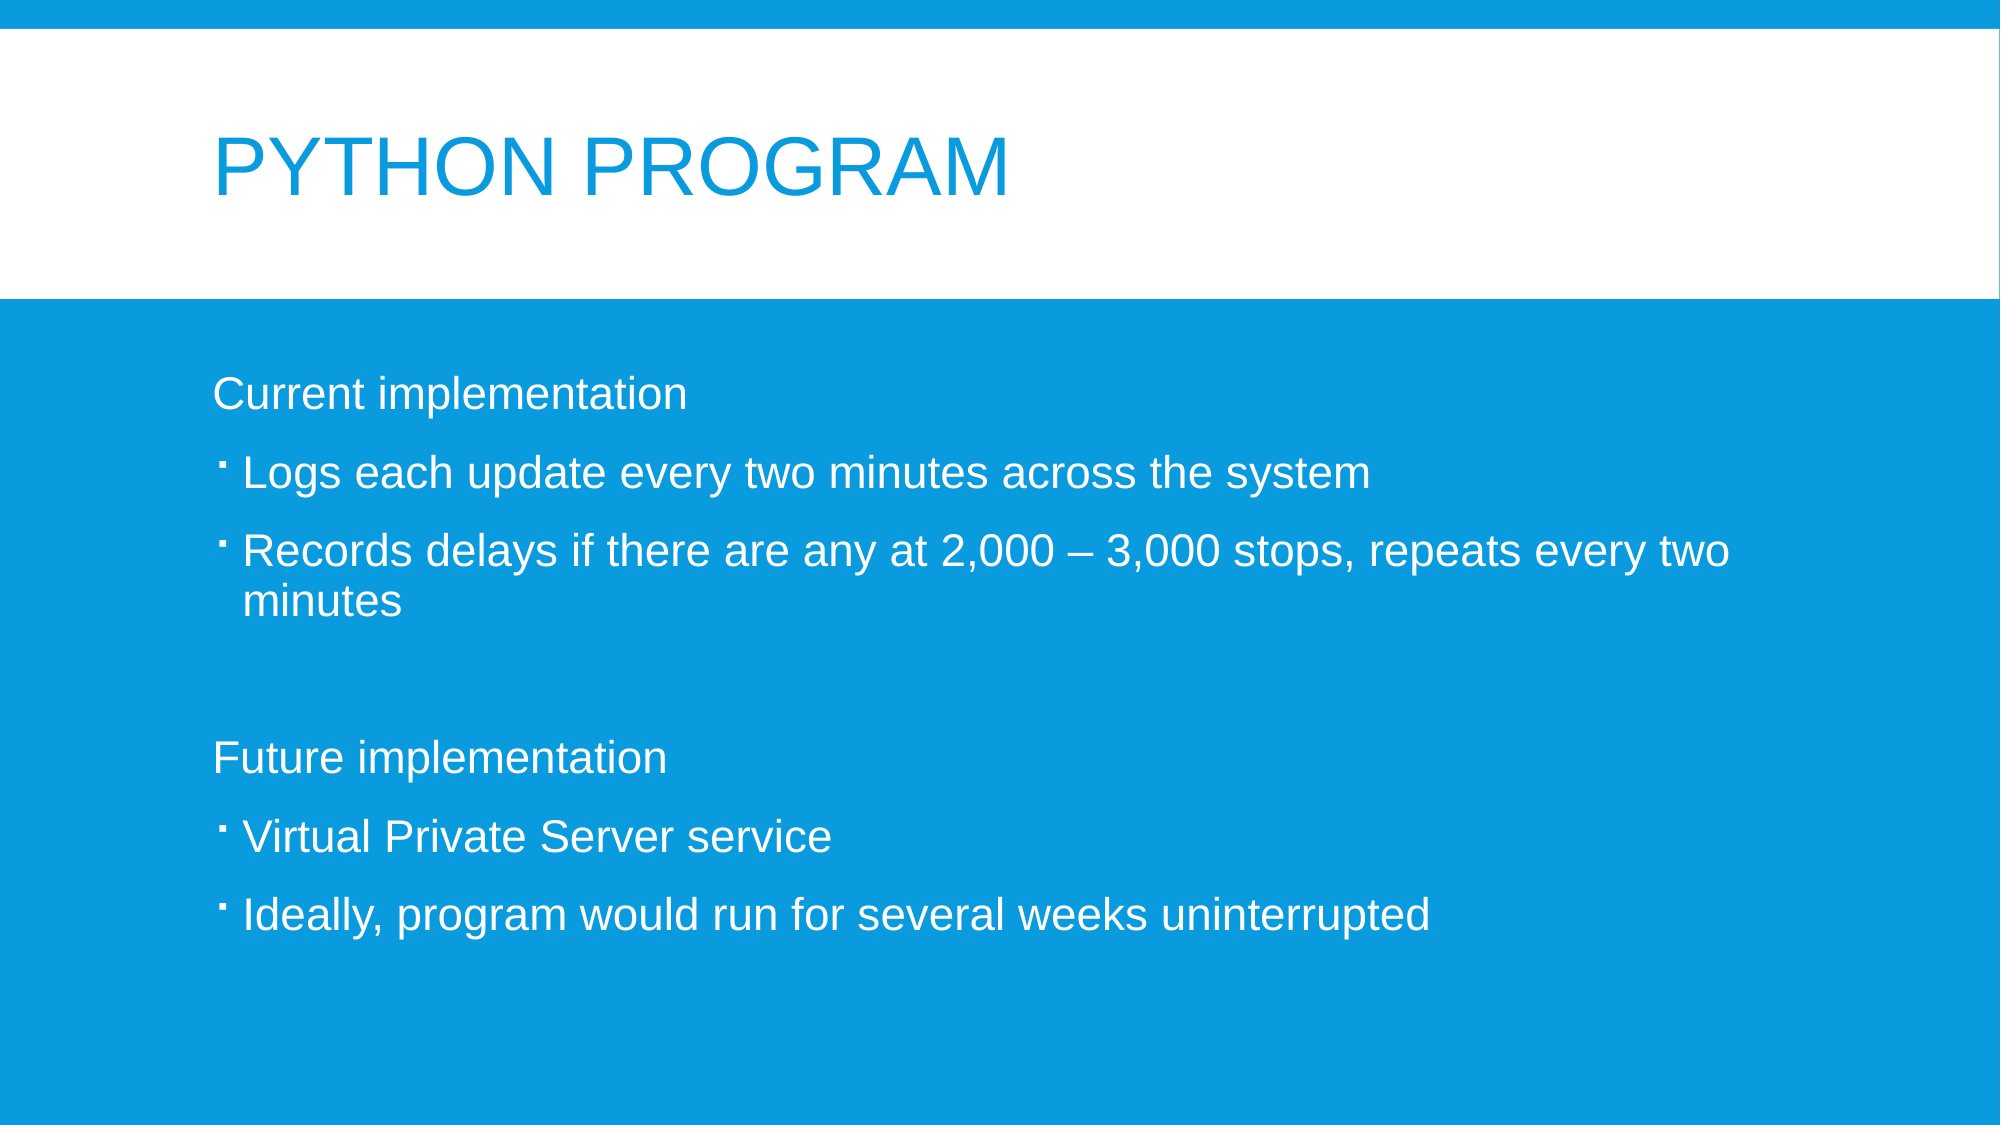

# Python program
Current implementation
Logs each update every two minutes across the system
Records delays if there are any at 2,000 – 3,000 stops, repeats every two minutes

Future implementation
Virtual Private Server service
Ideally, program would run for several weeks uninterrupted